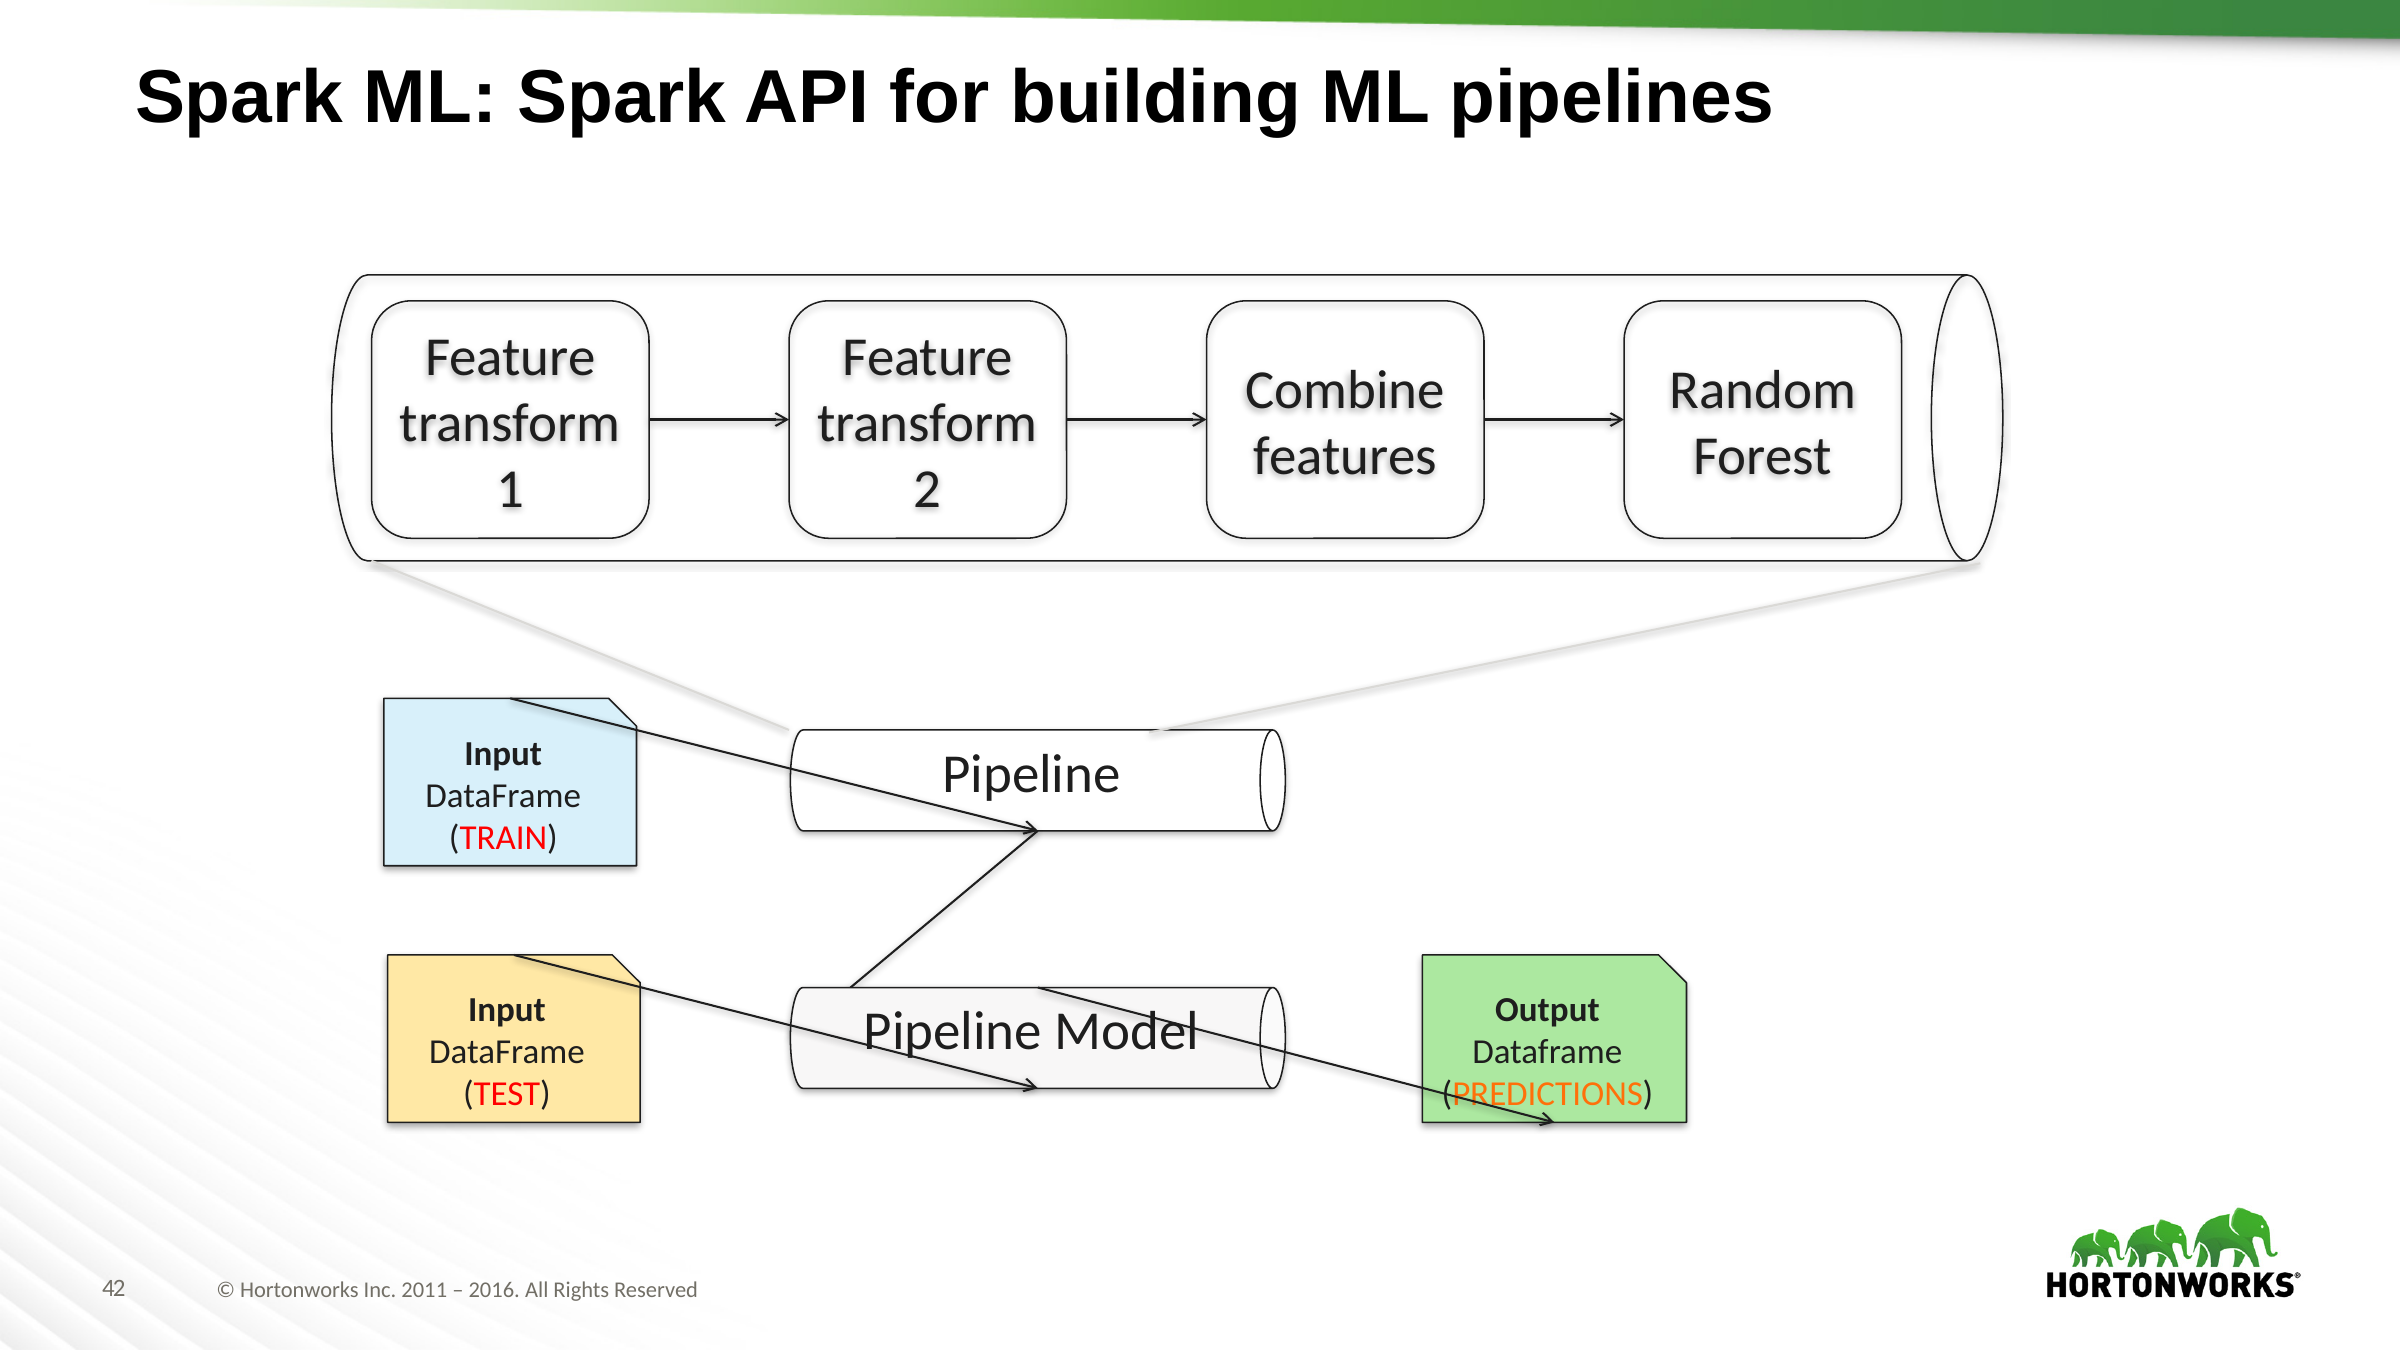

# Spark ML: Spark API for building ML pipelines

Feature transform 1
Feature transform 2
Combine features
Random Forest

Pipeline
Input DataFrame
(TRAIN)
Pipeline Model

Input DataFrame
(TEST)
Output Dataframe
(PREDICTIONS)